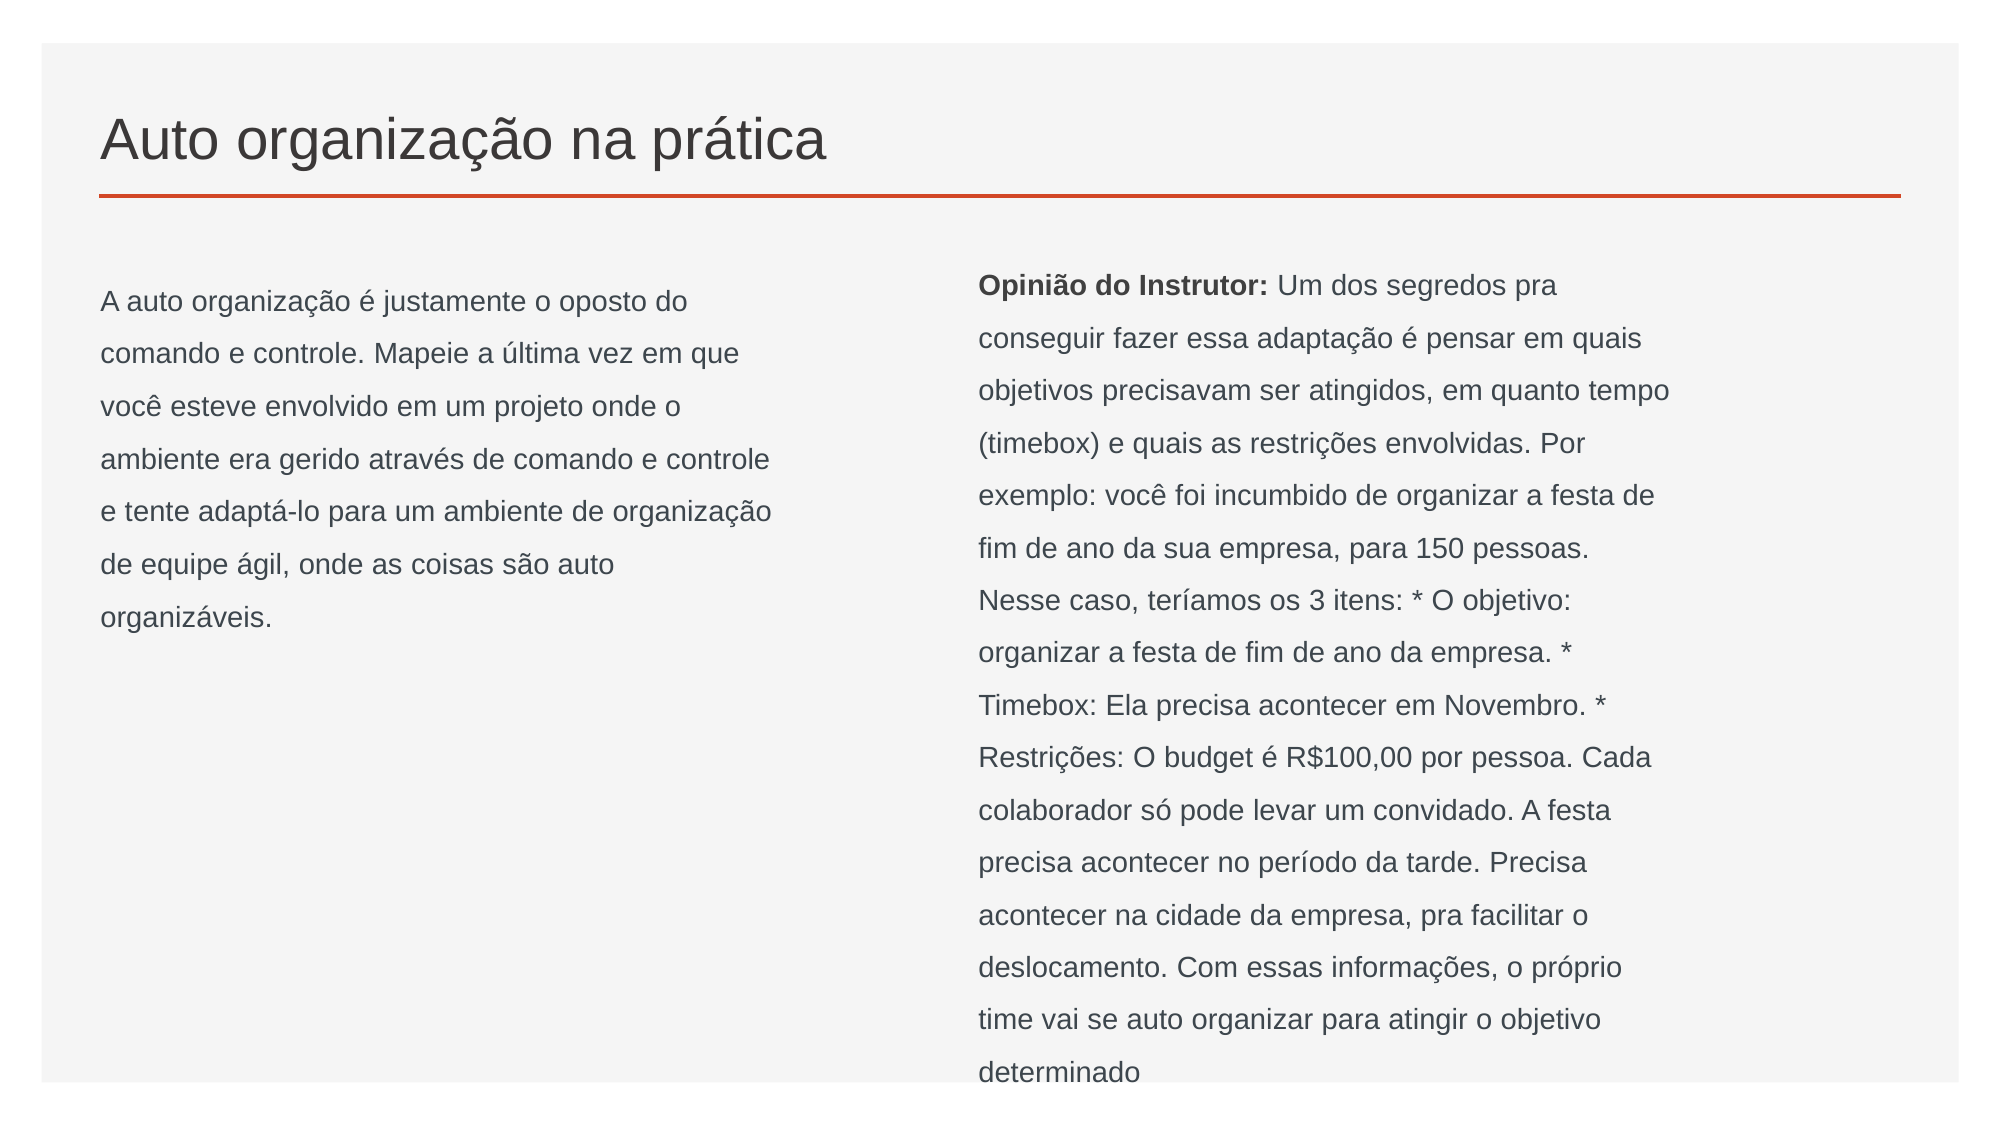

# Auto organização na prática
Opinião do Instrutor: Um dos segredos pra conseguir fazer essa adaptação é pensar em quais objetivos precisavam ser atingidos, em quanto tempo (timebox) e quais as restrições envolvidas. Por exemplo: você foi incumbido de organizar a festa de fim de ano da sua empresa, para 150 pessoas. Nesse caso, teríamos os 3 itens: * O objetivo: organizar a festa de fim de ano da empresa. * Timebox: Ela precisa acontecer em Novembro. * Restrições: O budget é R$100,00 por pessoa. Cada colaborador só pode levar um convidado. A festa precisa acontecer no período da tarde. Precisa acontecer na cidade da empresa, pra facilitar o deslocamento. Com essas informações, o próprio time vai se auto organizar para atingir o objetivo determinado
A auto organização é justamente o oposto do comando e controle. Mapeie a última vez em que você esteve envolvido em um projeto onde o ambiente era gerido através de comando e controle e tente adaptá-lo para um ambiente de organização de equipe ágil, onde as coisas são auto organizáveis.